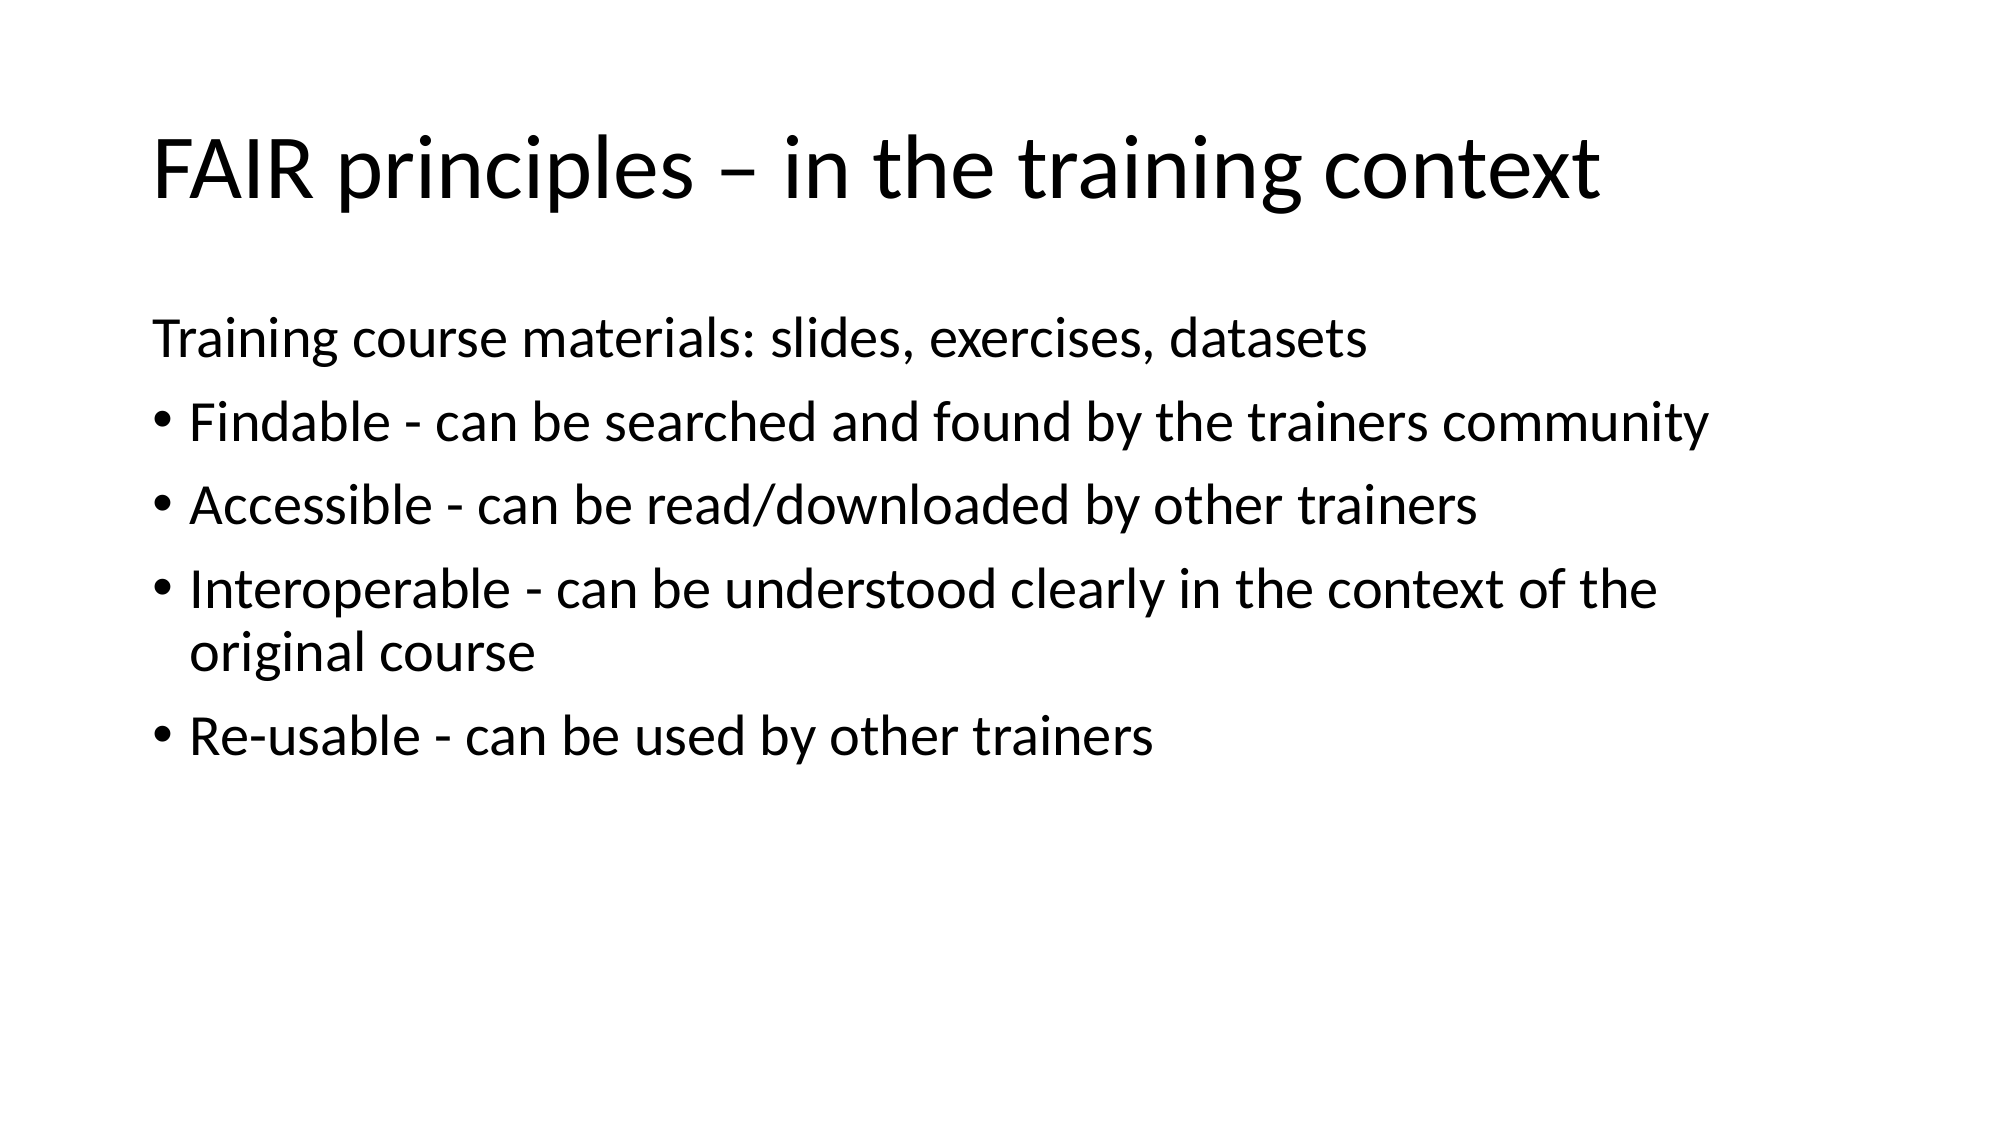

# FAIR principles – in the training context
Training course materials: slides, exercises, datasets
Findable - can be searched and found by the trainers community
Accessible - can be read/downloaded by other trainers
Interoperable - can be understood clearly in the context of the original course
Re-usable - can be used by other trainers